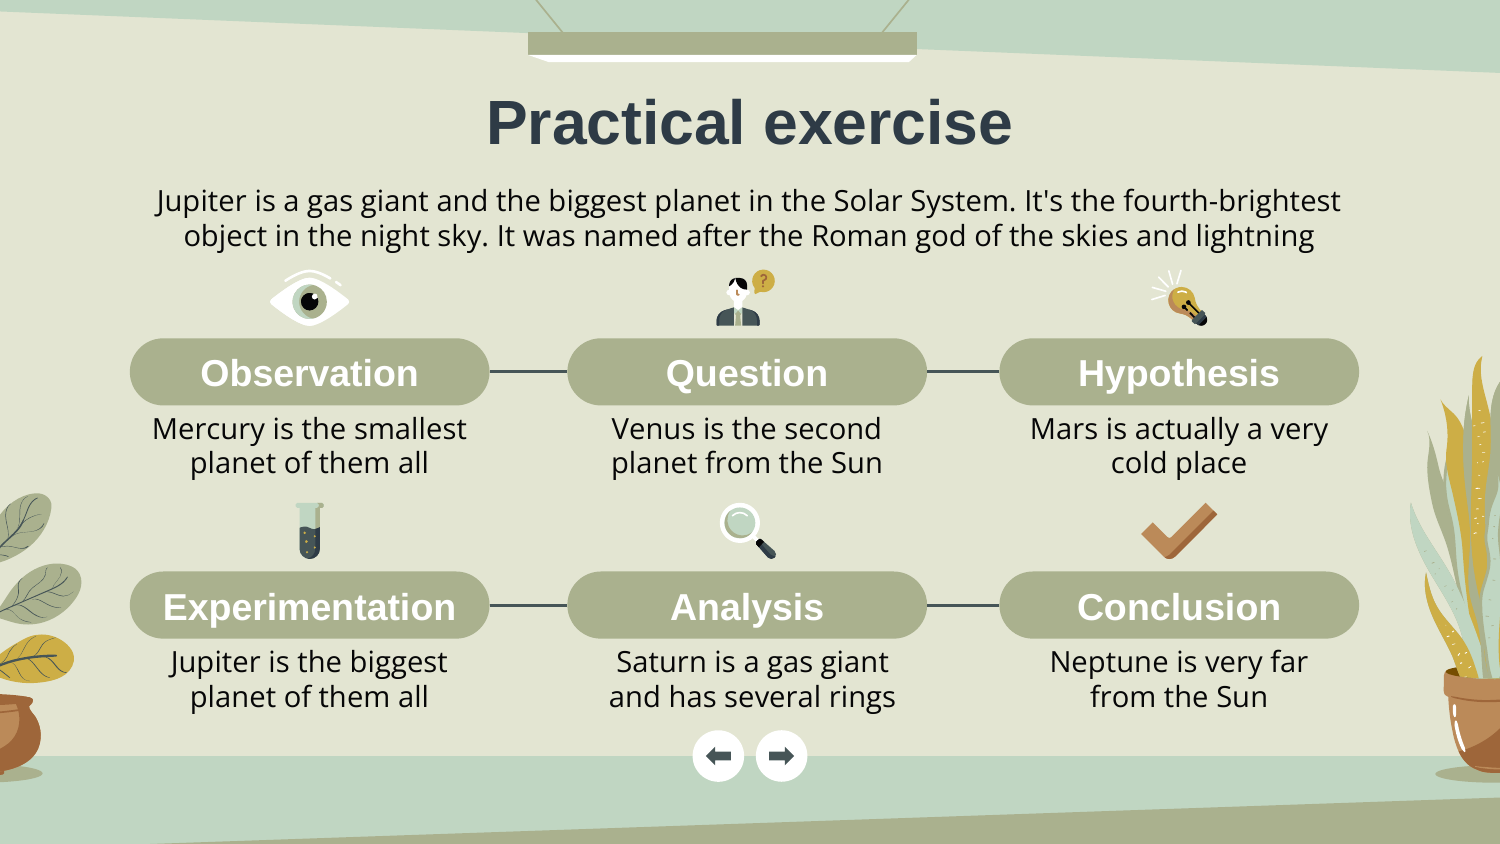

# Practical exercise
Jupiter is a gas giant and the biggest planet in the Solar System. It's the fourth-brightest object in the night sky. It was named after the Roman god of the skies and lightning

Observation
Question
Hypothesis
Mercury is the smallest planet of them all
Venus is the second planet from the Sun
Mars is actually a very cold place

Experimentation
Analysis
Conclusion
Jupiter is the biggest planet of them all
Saturn is a gas giant and has several rings
Neptune is very far from the Sun